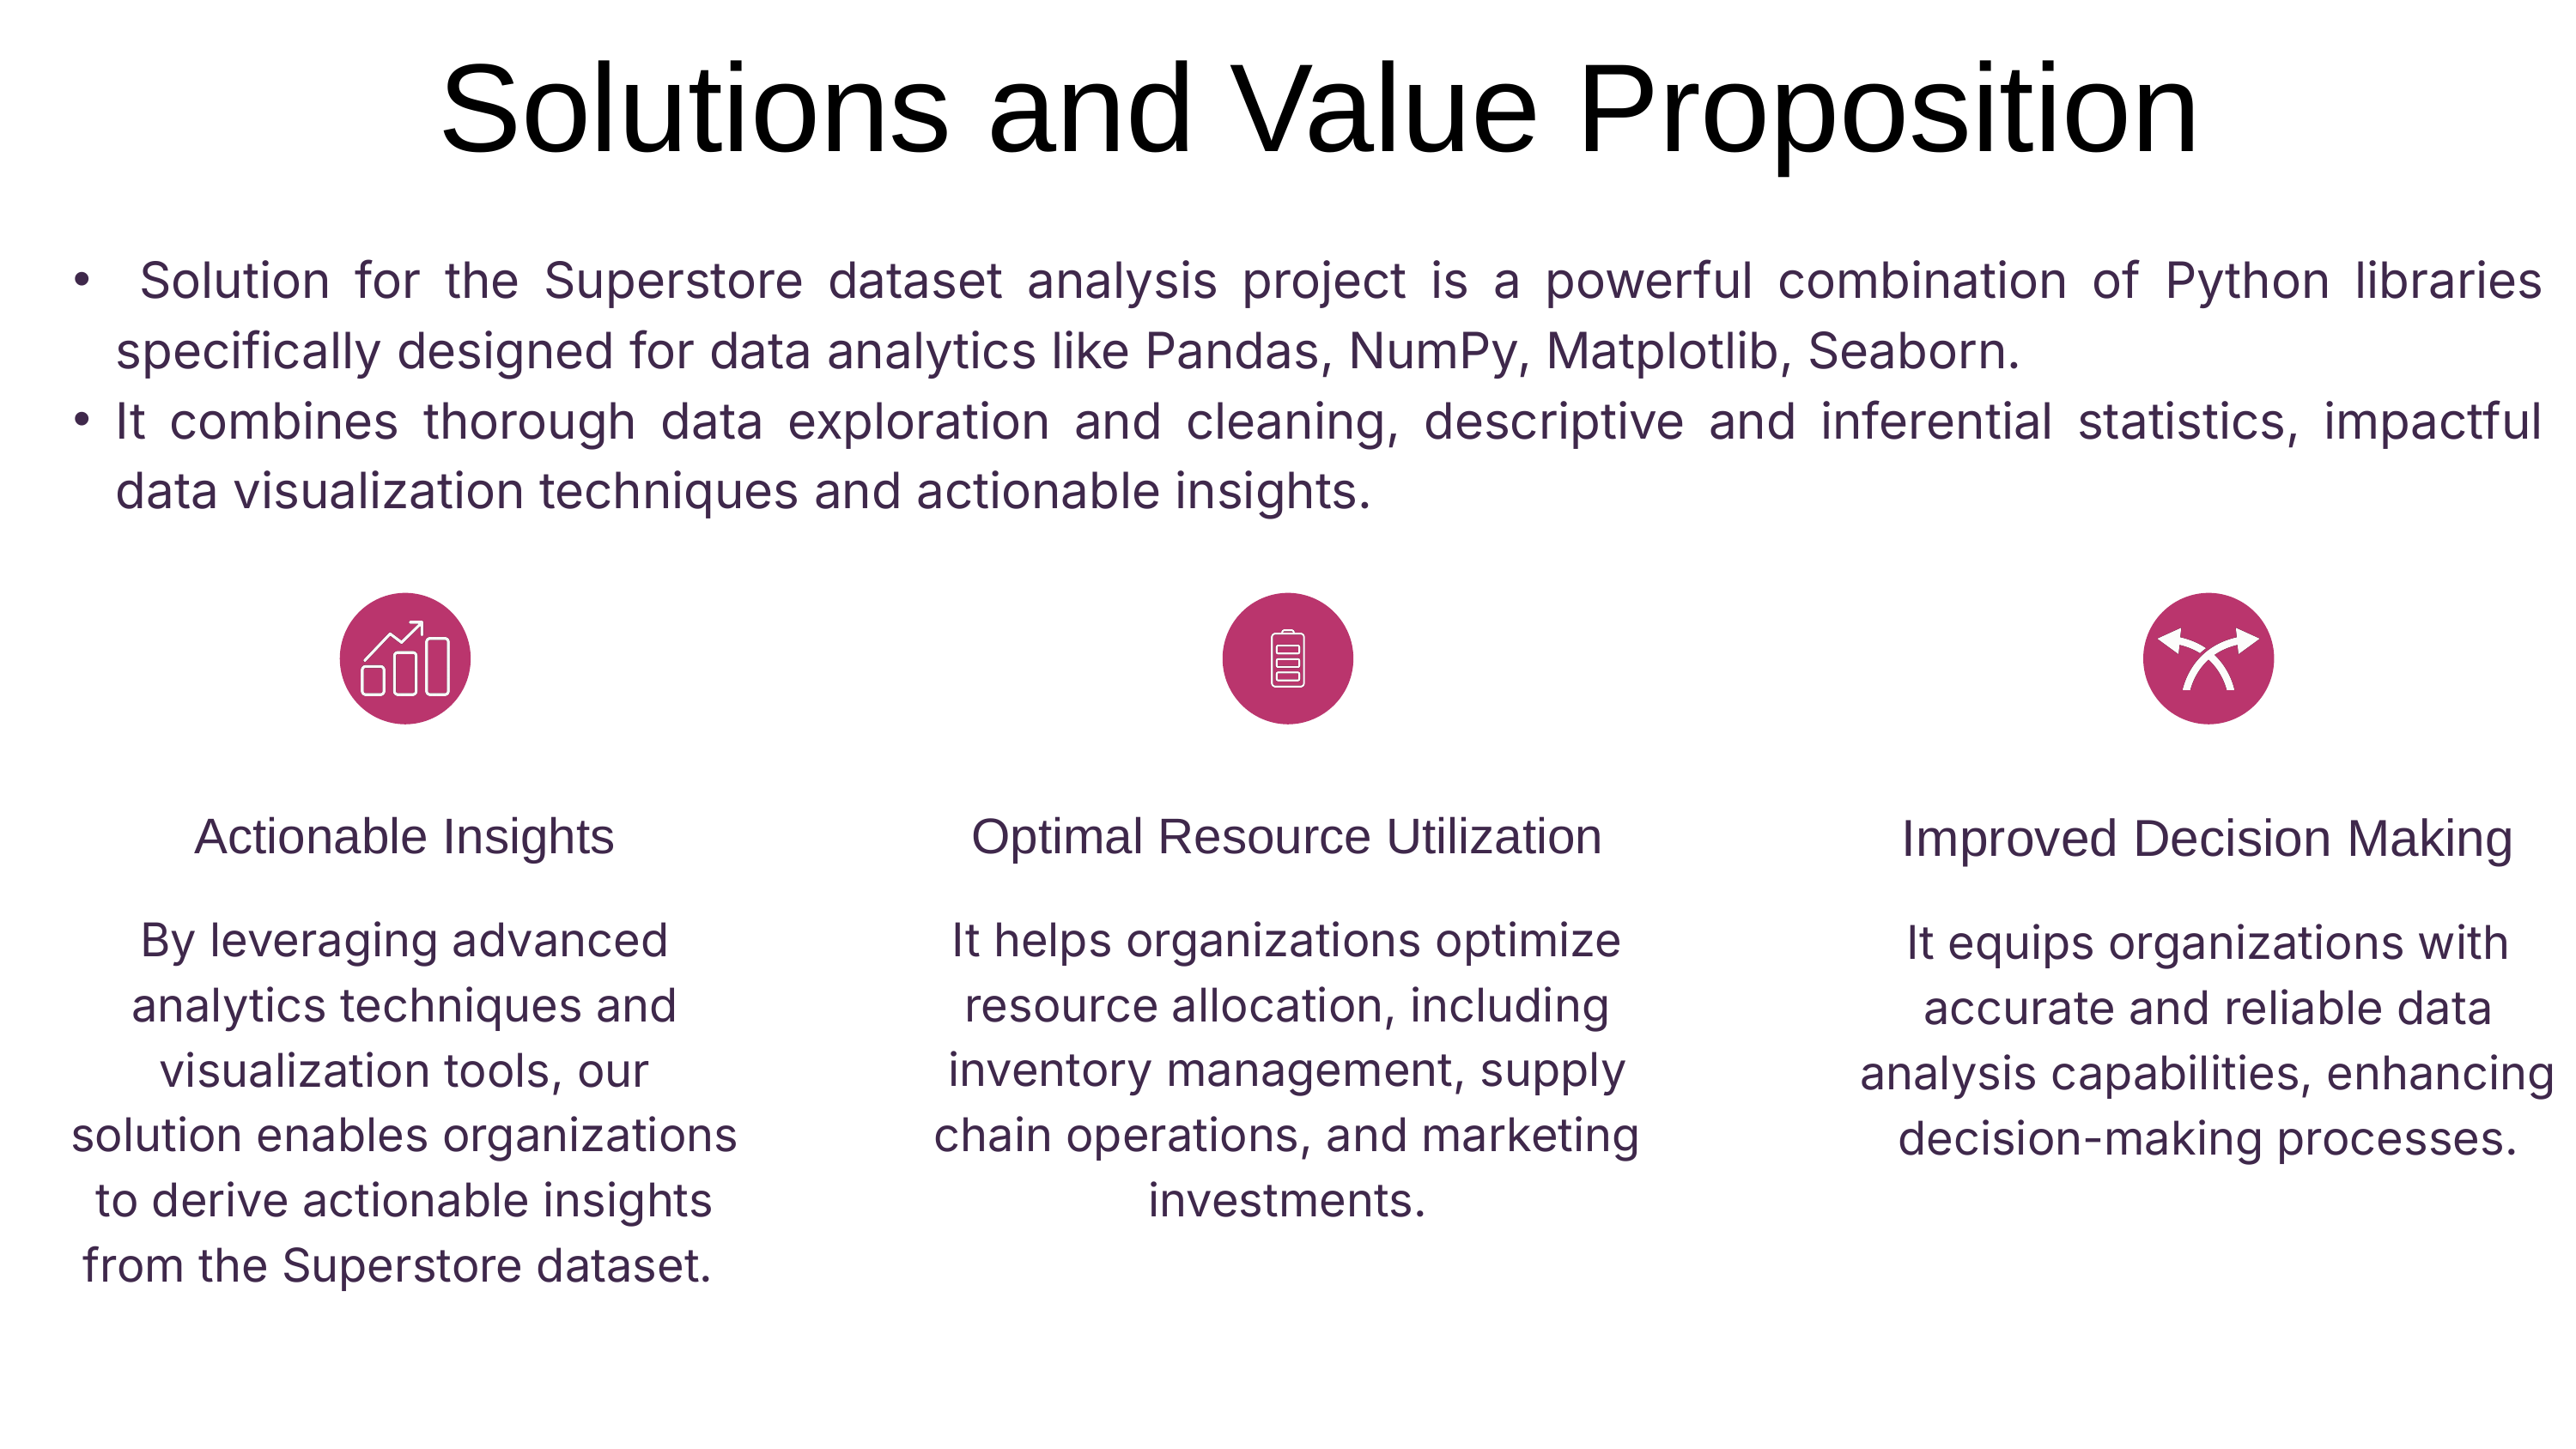

Solutions and Value Proposition
 Solution for the Superstore dataset analysis project is a powerful combination of Python libraries specifically designed for data analytics like Pandas, NumPy, Matplotlib, Seaborn.
It combines thorough data exploration and cleaning, descriptive and inferential statistics, impactful data visualization techniques and actionable insights.

Actionable Insights
By leveraging advanced analytics techniques and visualization tools, our solution enables organizations to derive actionable insights from the Superstore dataset.
Optimal Resource Utilization
It helps organizations optimize resource allocation, including inventory management, supply chain operations, and marketing investments.
Improved Decision Making
It equips organizations with accurate and reliable data analysis capabilities, enhancing decision-making processes.